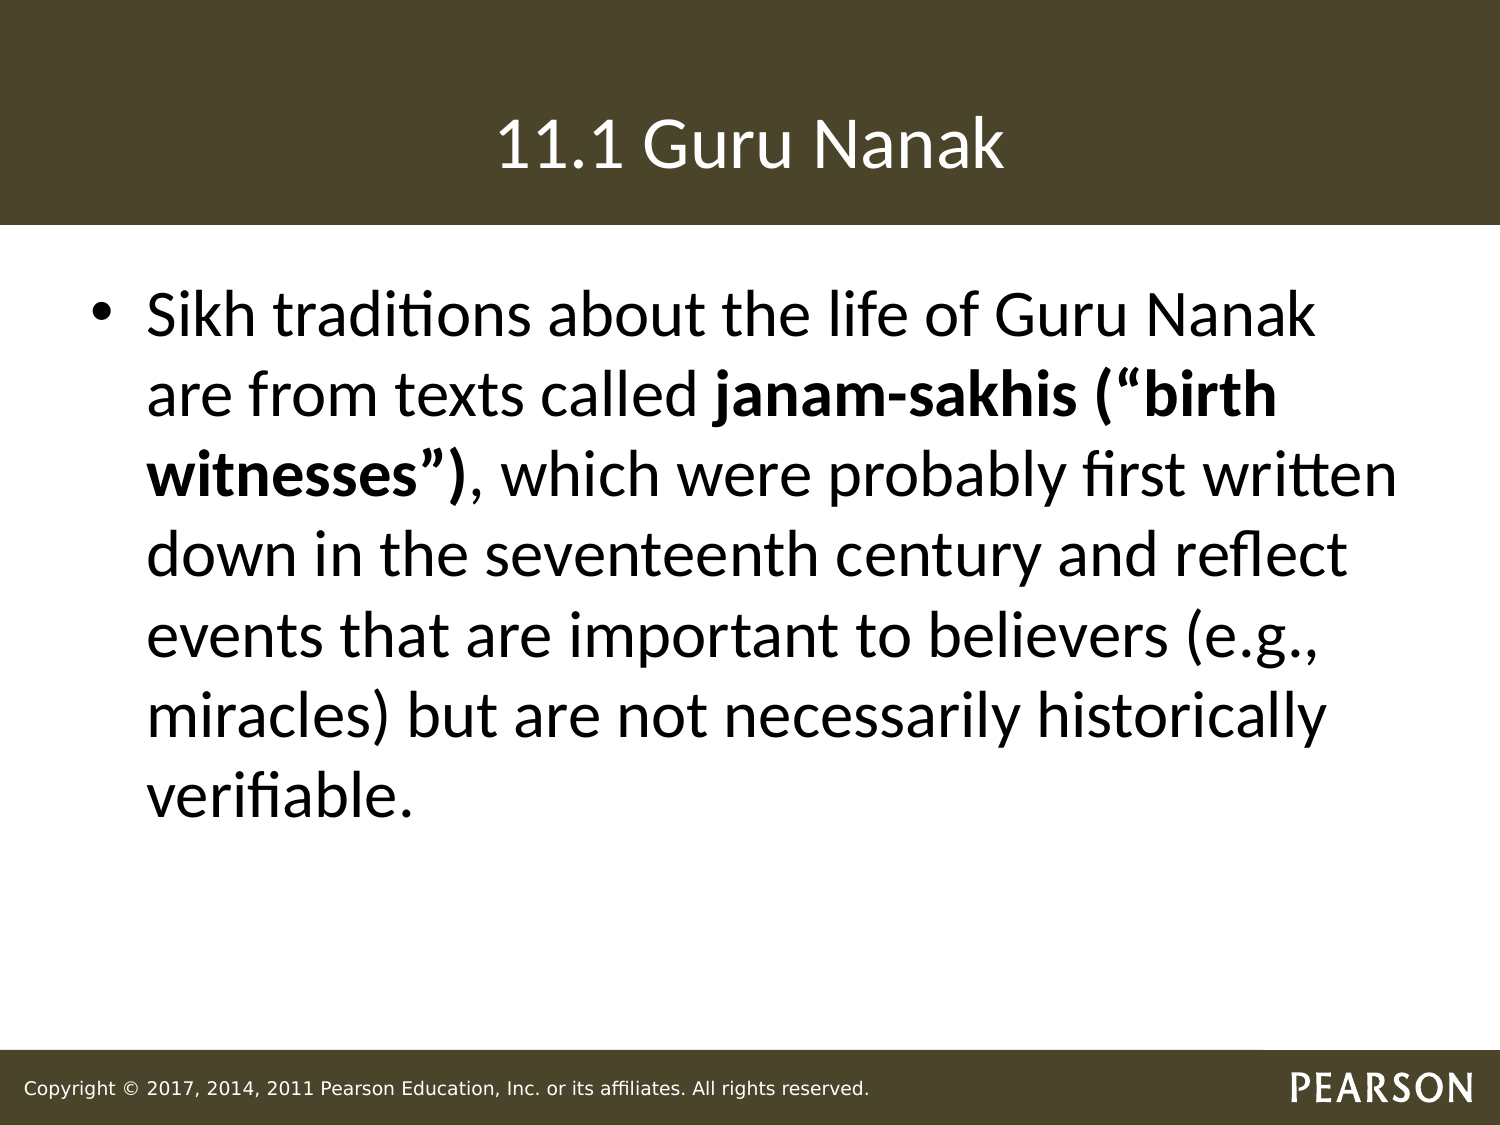

# 11.1 Guru Nanak
Sikh traditions about the life of Guru Nanak are from texts called janam-sakhis (“birth witnesses”), which were probably first written down in the seventeenth century and reflect events that are important to believers (e.g., miracles) but are not necessarily historically verifiable.